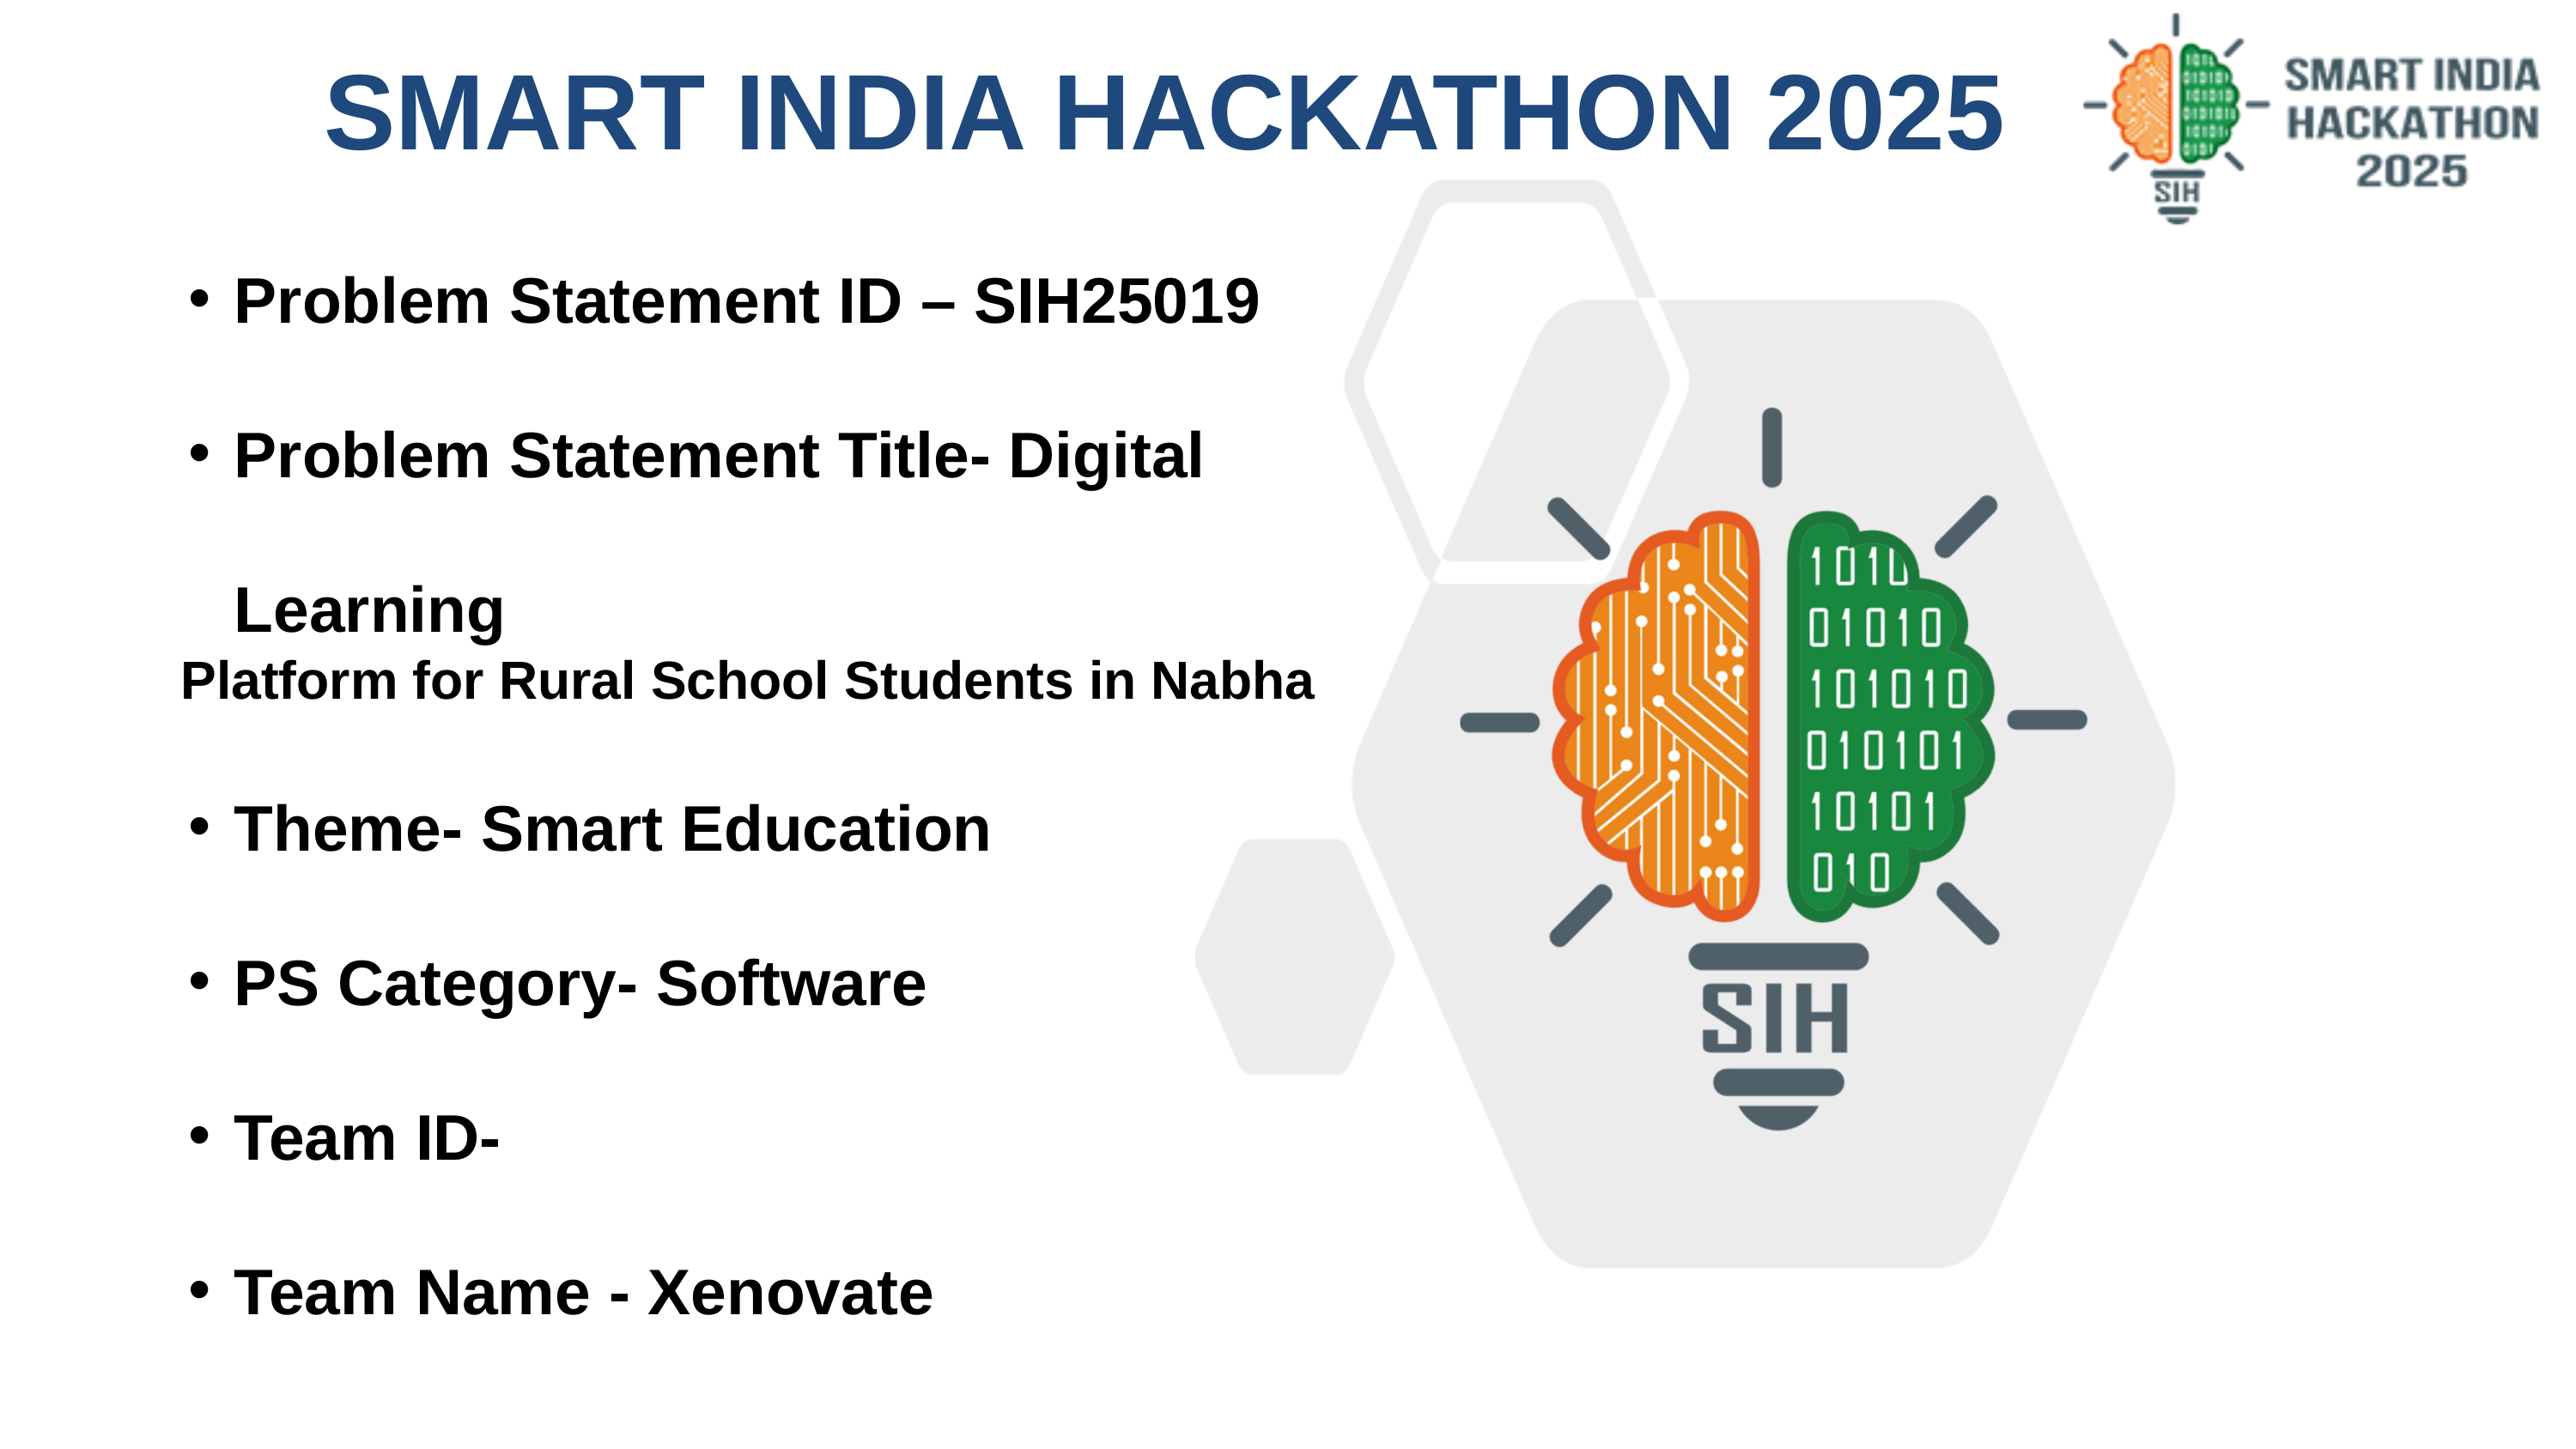

SMART INDIA HACKATHON 2025

Problem Statement ID – SIH25019
Problem Statement Title- Digital Learning
Platform for Rural School Students in Nabha
Theme- Smart Education
PS Category- Software
Team ID-
Team Name - Xenovate